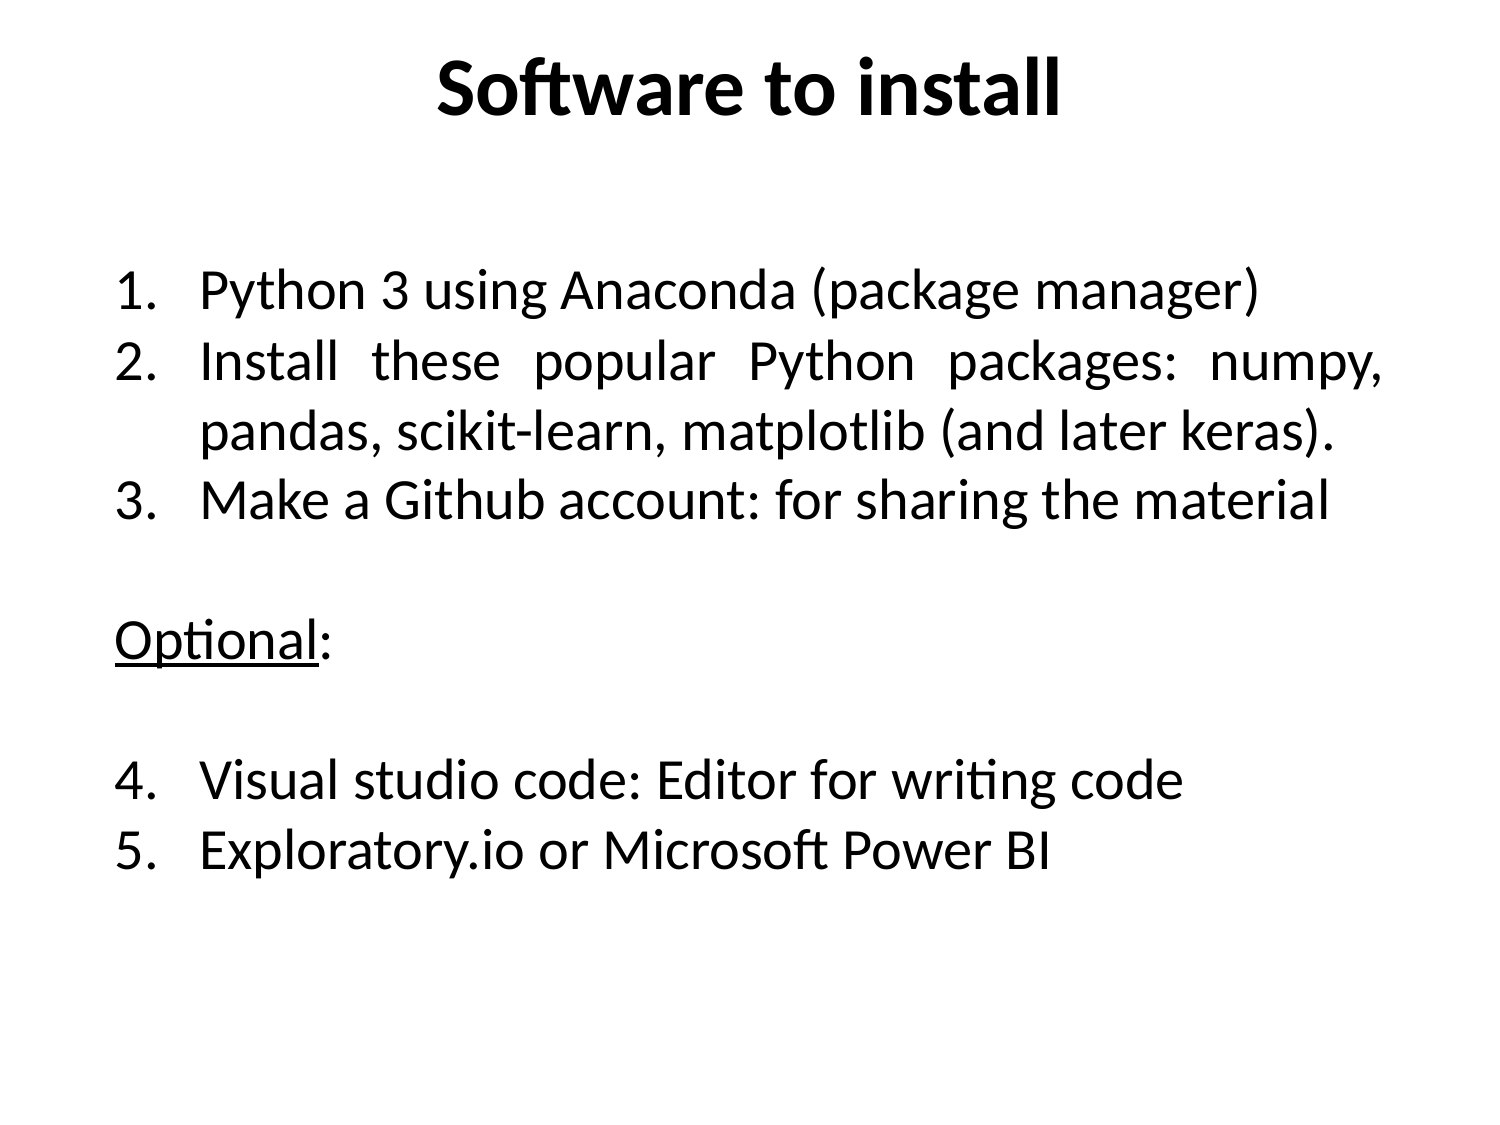

# Software to install
Python 3 using Anaconda (package manager)
Install these popular Python packages: numpy, pandas, scikit-learn, matplotlib (and later keras).
Make a Github account: for sharing the material

Optional:

Visual studio code: Editor for writing code
Exploratory.io or Microsoft Power BI